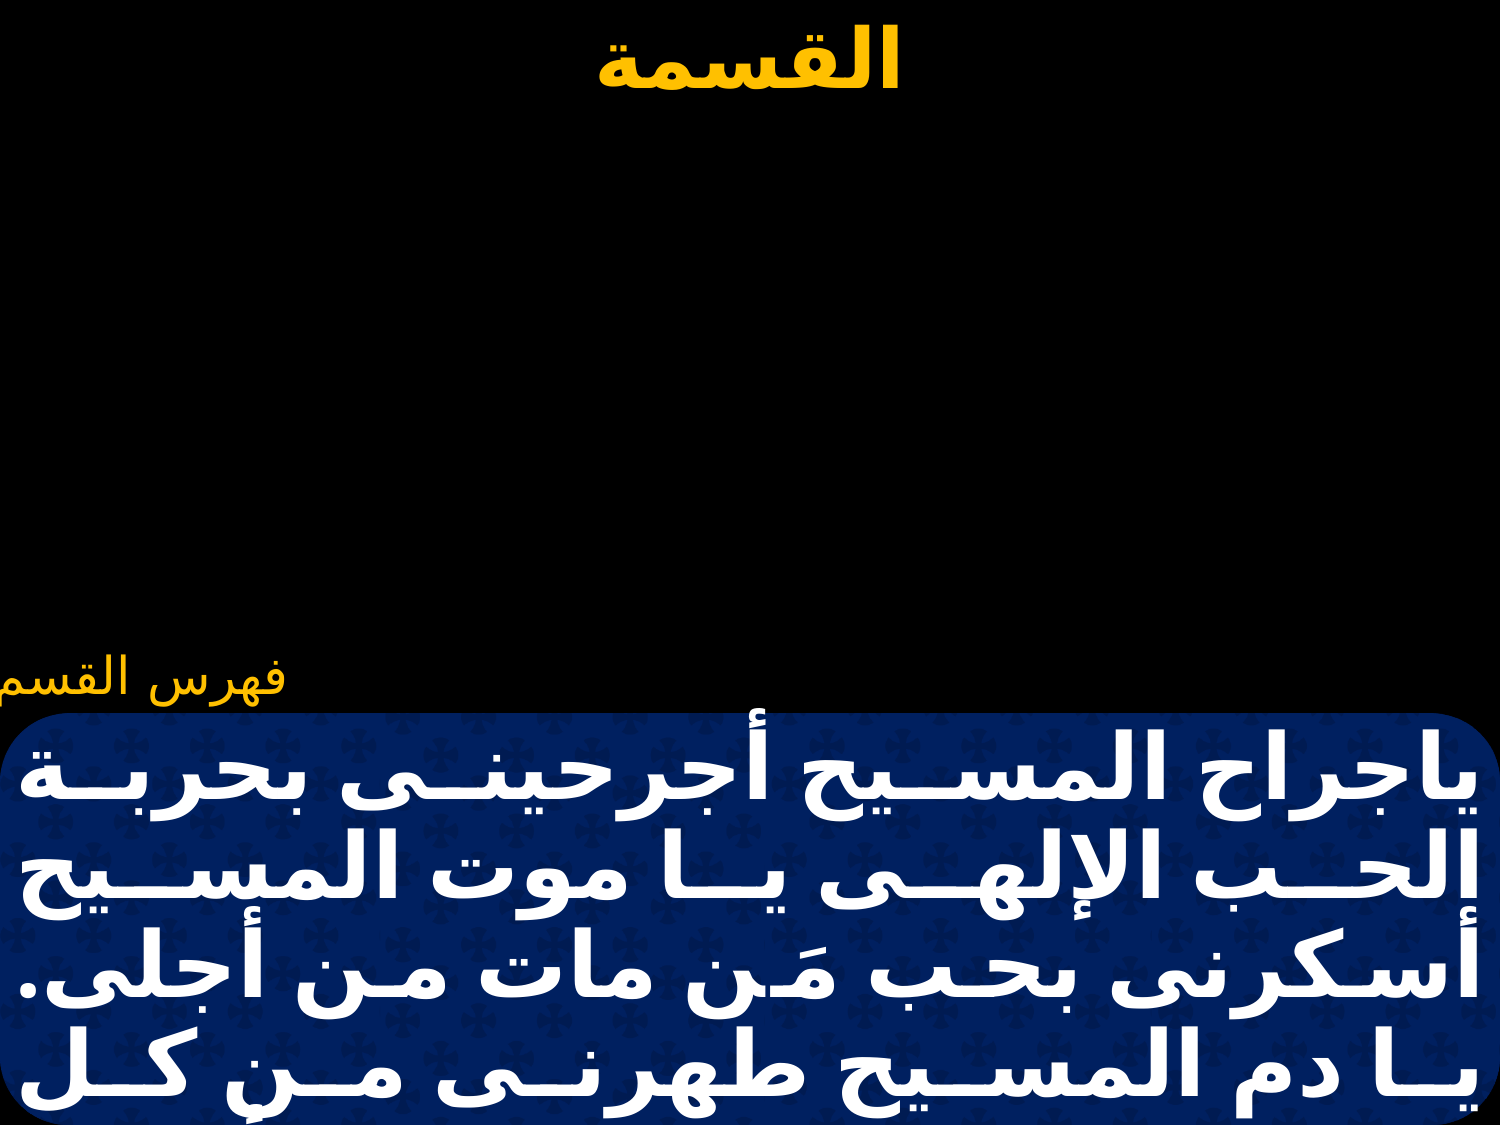

#
ياجراح المسيح أجرحينى بحربة الحب الإلهى يا موت المسيح أسكرنى بحب مَن مات من أجلى. يا دم المسيح طهرنى من كل خطية. يا يسوع حبيبى إذا رأيتنى عضواً يابساً، رطبنى بزيت نعمتك